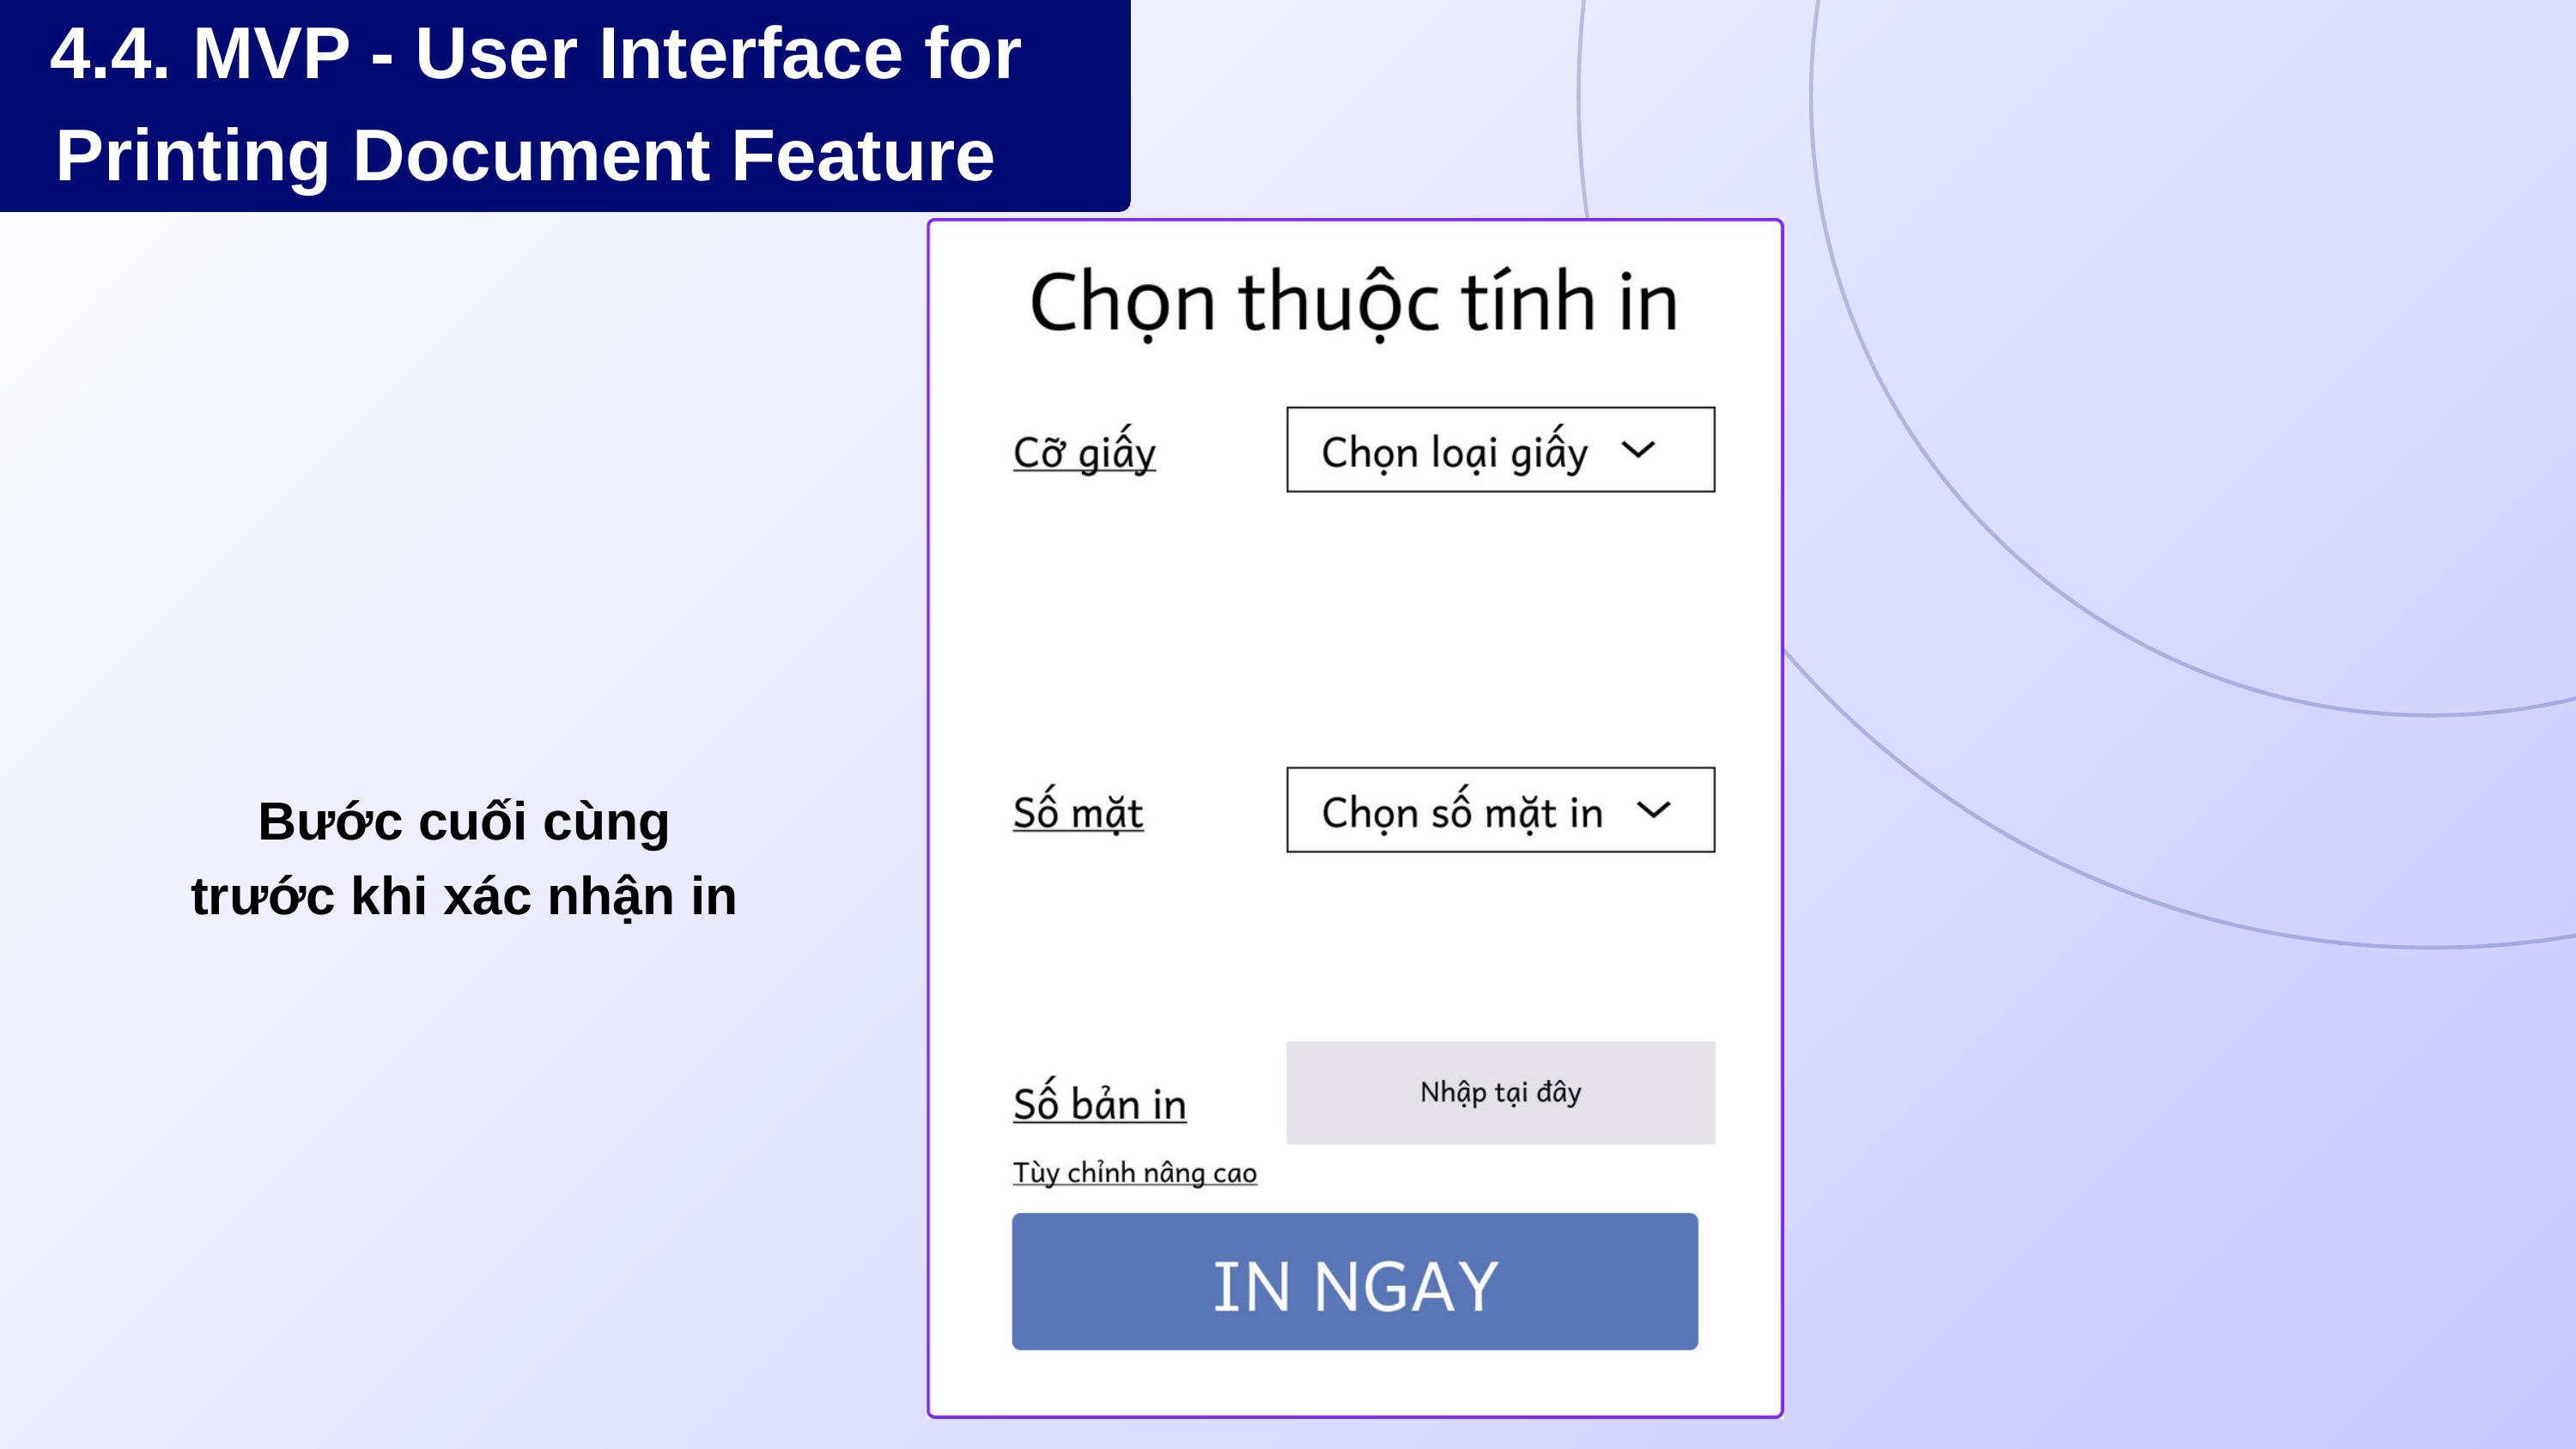

4.4. MVP - User Interface for Printing Document Feature

Bước cuối cùng trước khi xác nhận in